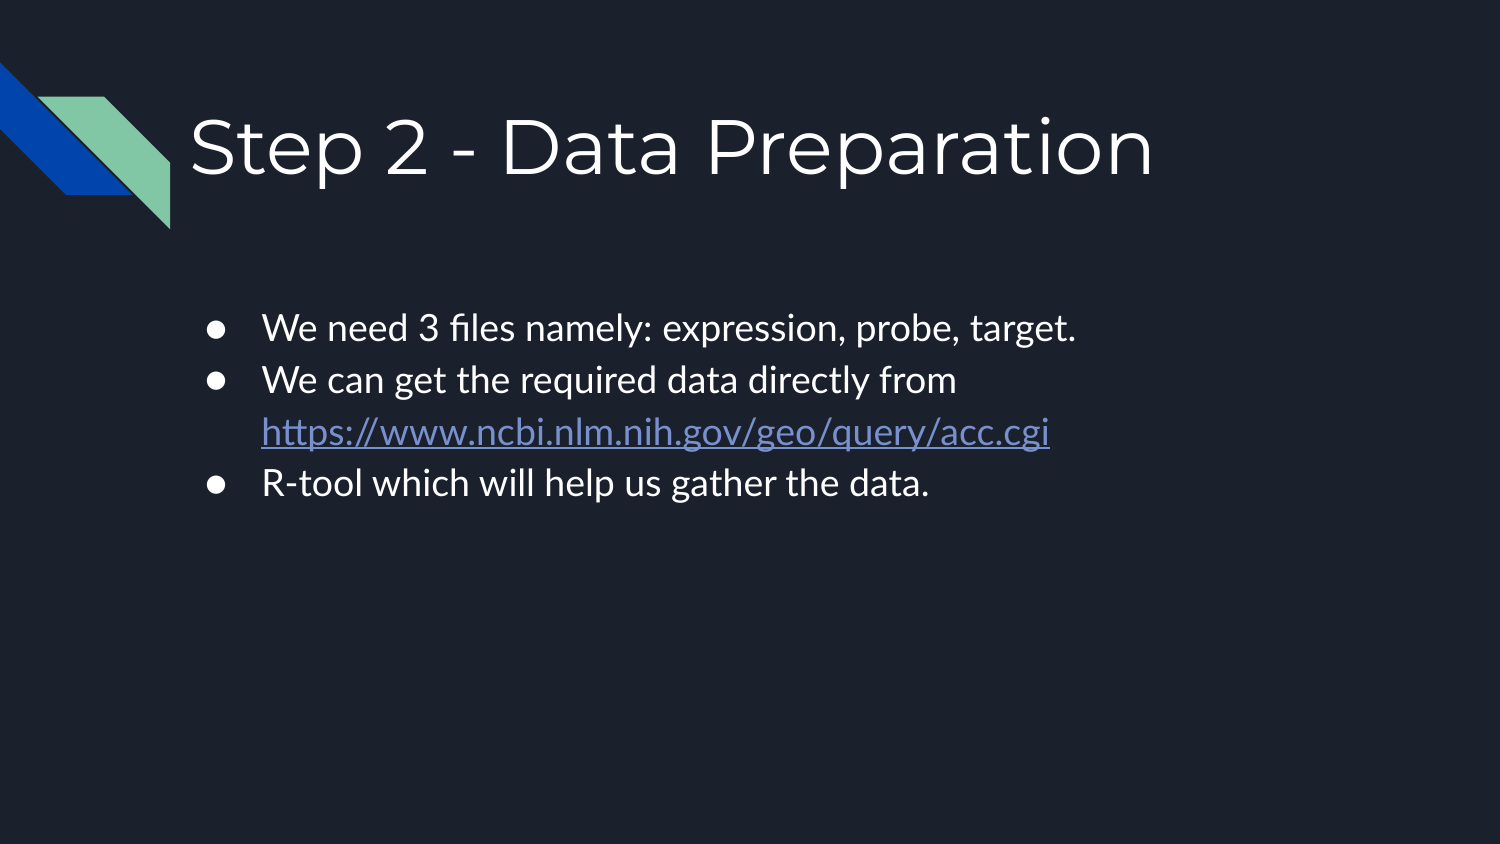

# Step 2 - Data Preparation
We need 3 files namely: expression, probe, target.
We can get the required data directly from https://www.ncbi.nlm.nih.gov/geo/query/acc.cgi
R-tool which will help us gather the data.